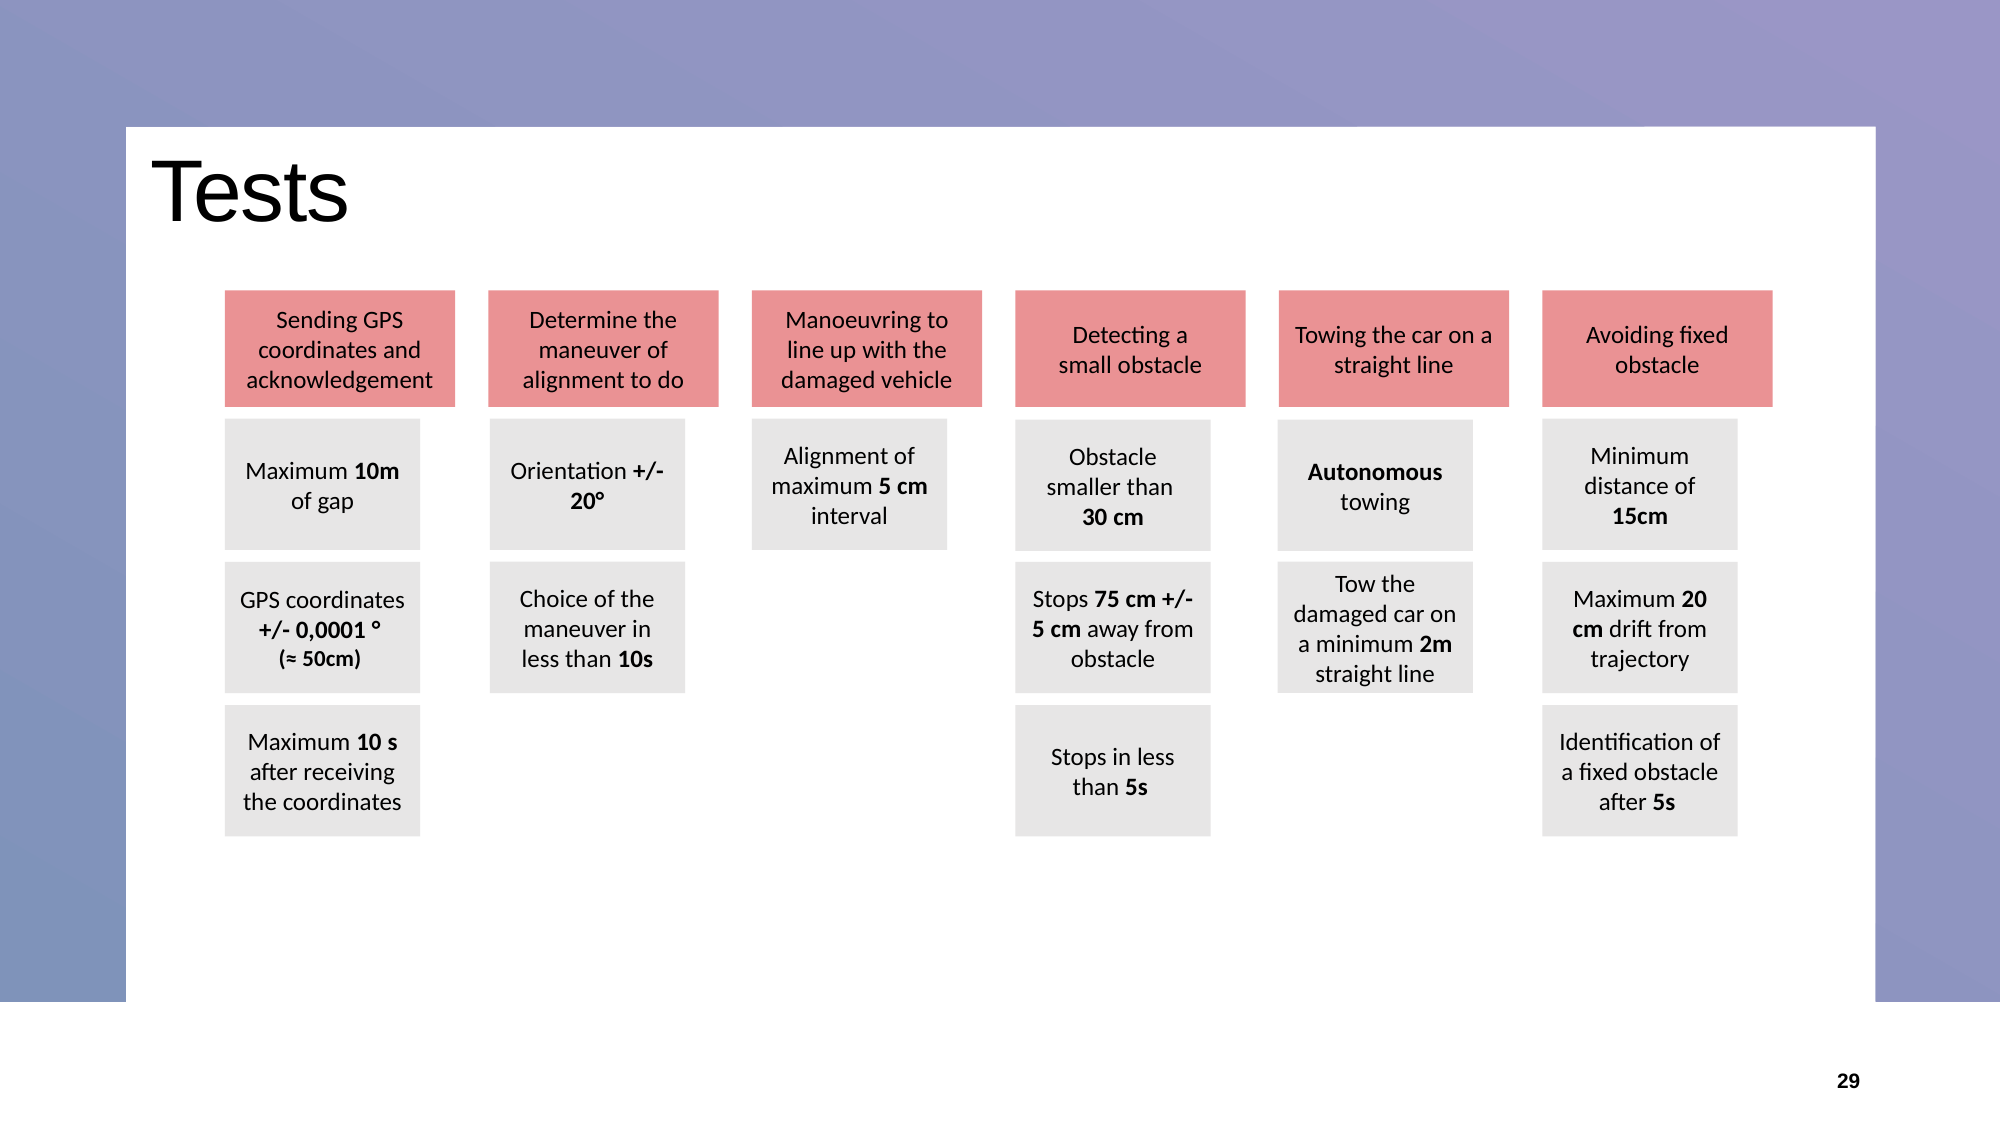

Tests
Sending GPS coordinates and acknowledgement
Determine the maneuver of alignment to do
Avoiding fixed obstacle
Manoeuvring to line up with the damaged vehicle
Detecting a small obstacle
Towing the car on a straight line
Maximum 10m of gap
Orientation +/- 20°
Alignment of maximum 5 cm interval
Minimum distance of 15cm
Obstacle smaller than
30 cm
Autonomous towing
Tow the damaged car on a minimum 2m straight line
Choice of the maneuver in less than 10s
Stops 75 cm +/- 5 cm away from obstacle
Maximum 20 cm drift from trajectory
GPS coordinates +/- 0,0001 °
(≈ 50cm)
Maximum 10 s after receiving the coordinates
Stops in less than 5s
Identification of a fixed obstacle after 5s
29